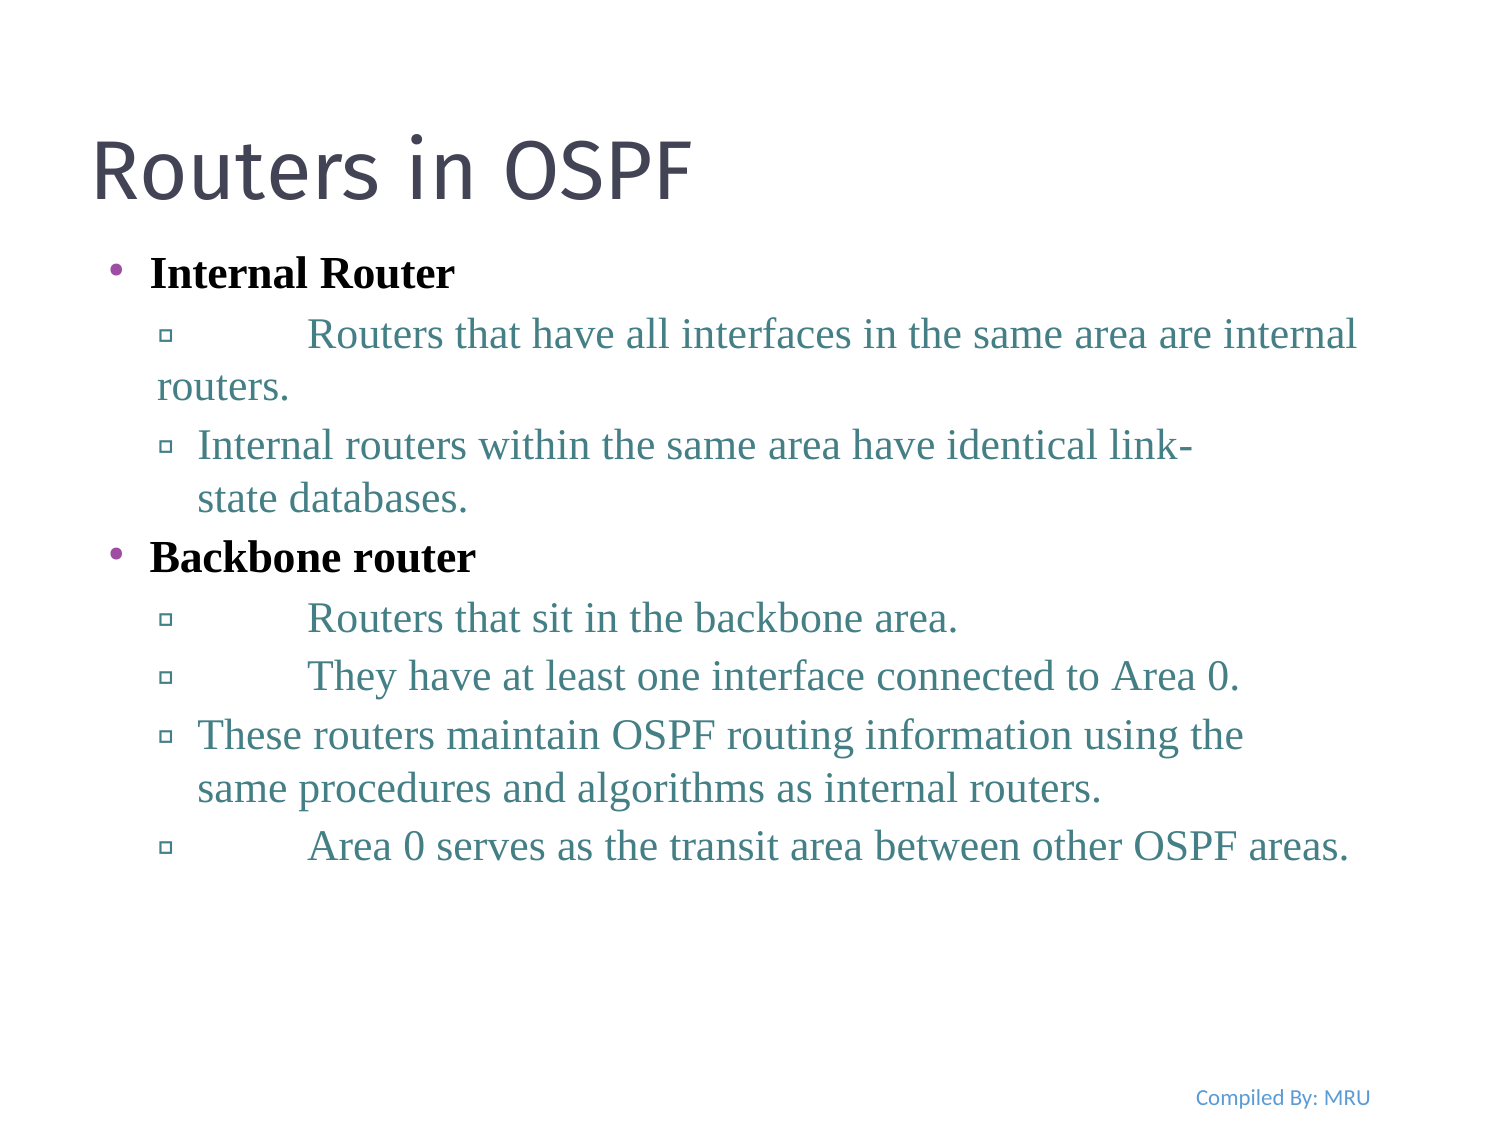

Routers in OSPF
Internal Router
▫	Routers that have all interfaces in the same area are internal routers.
▫	Internal routers within the same area have identical link-state databases.
Backbone router
▫	Routers that sit in the backbone area.
▫	They have at least one interface connected to Area 0.
▫	These routers maintain OSPF routing information using the same procedures and algorithms as internal routers.
▫	Area 0 serves as the transit area between other OSPF areas.
Compiled By: MRU